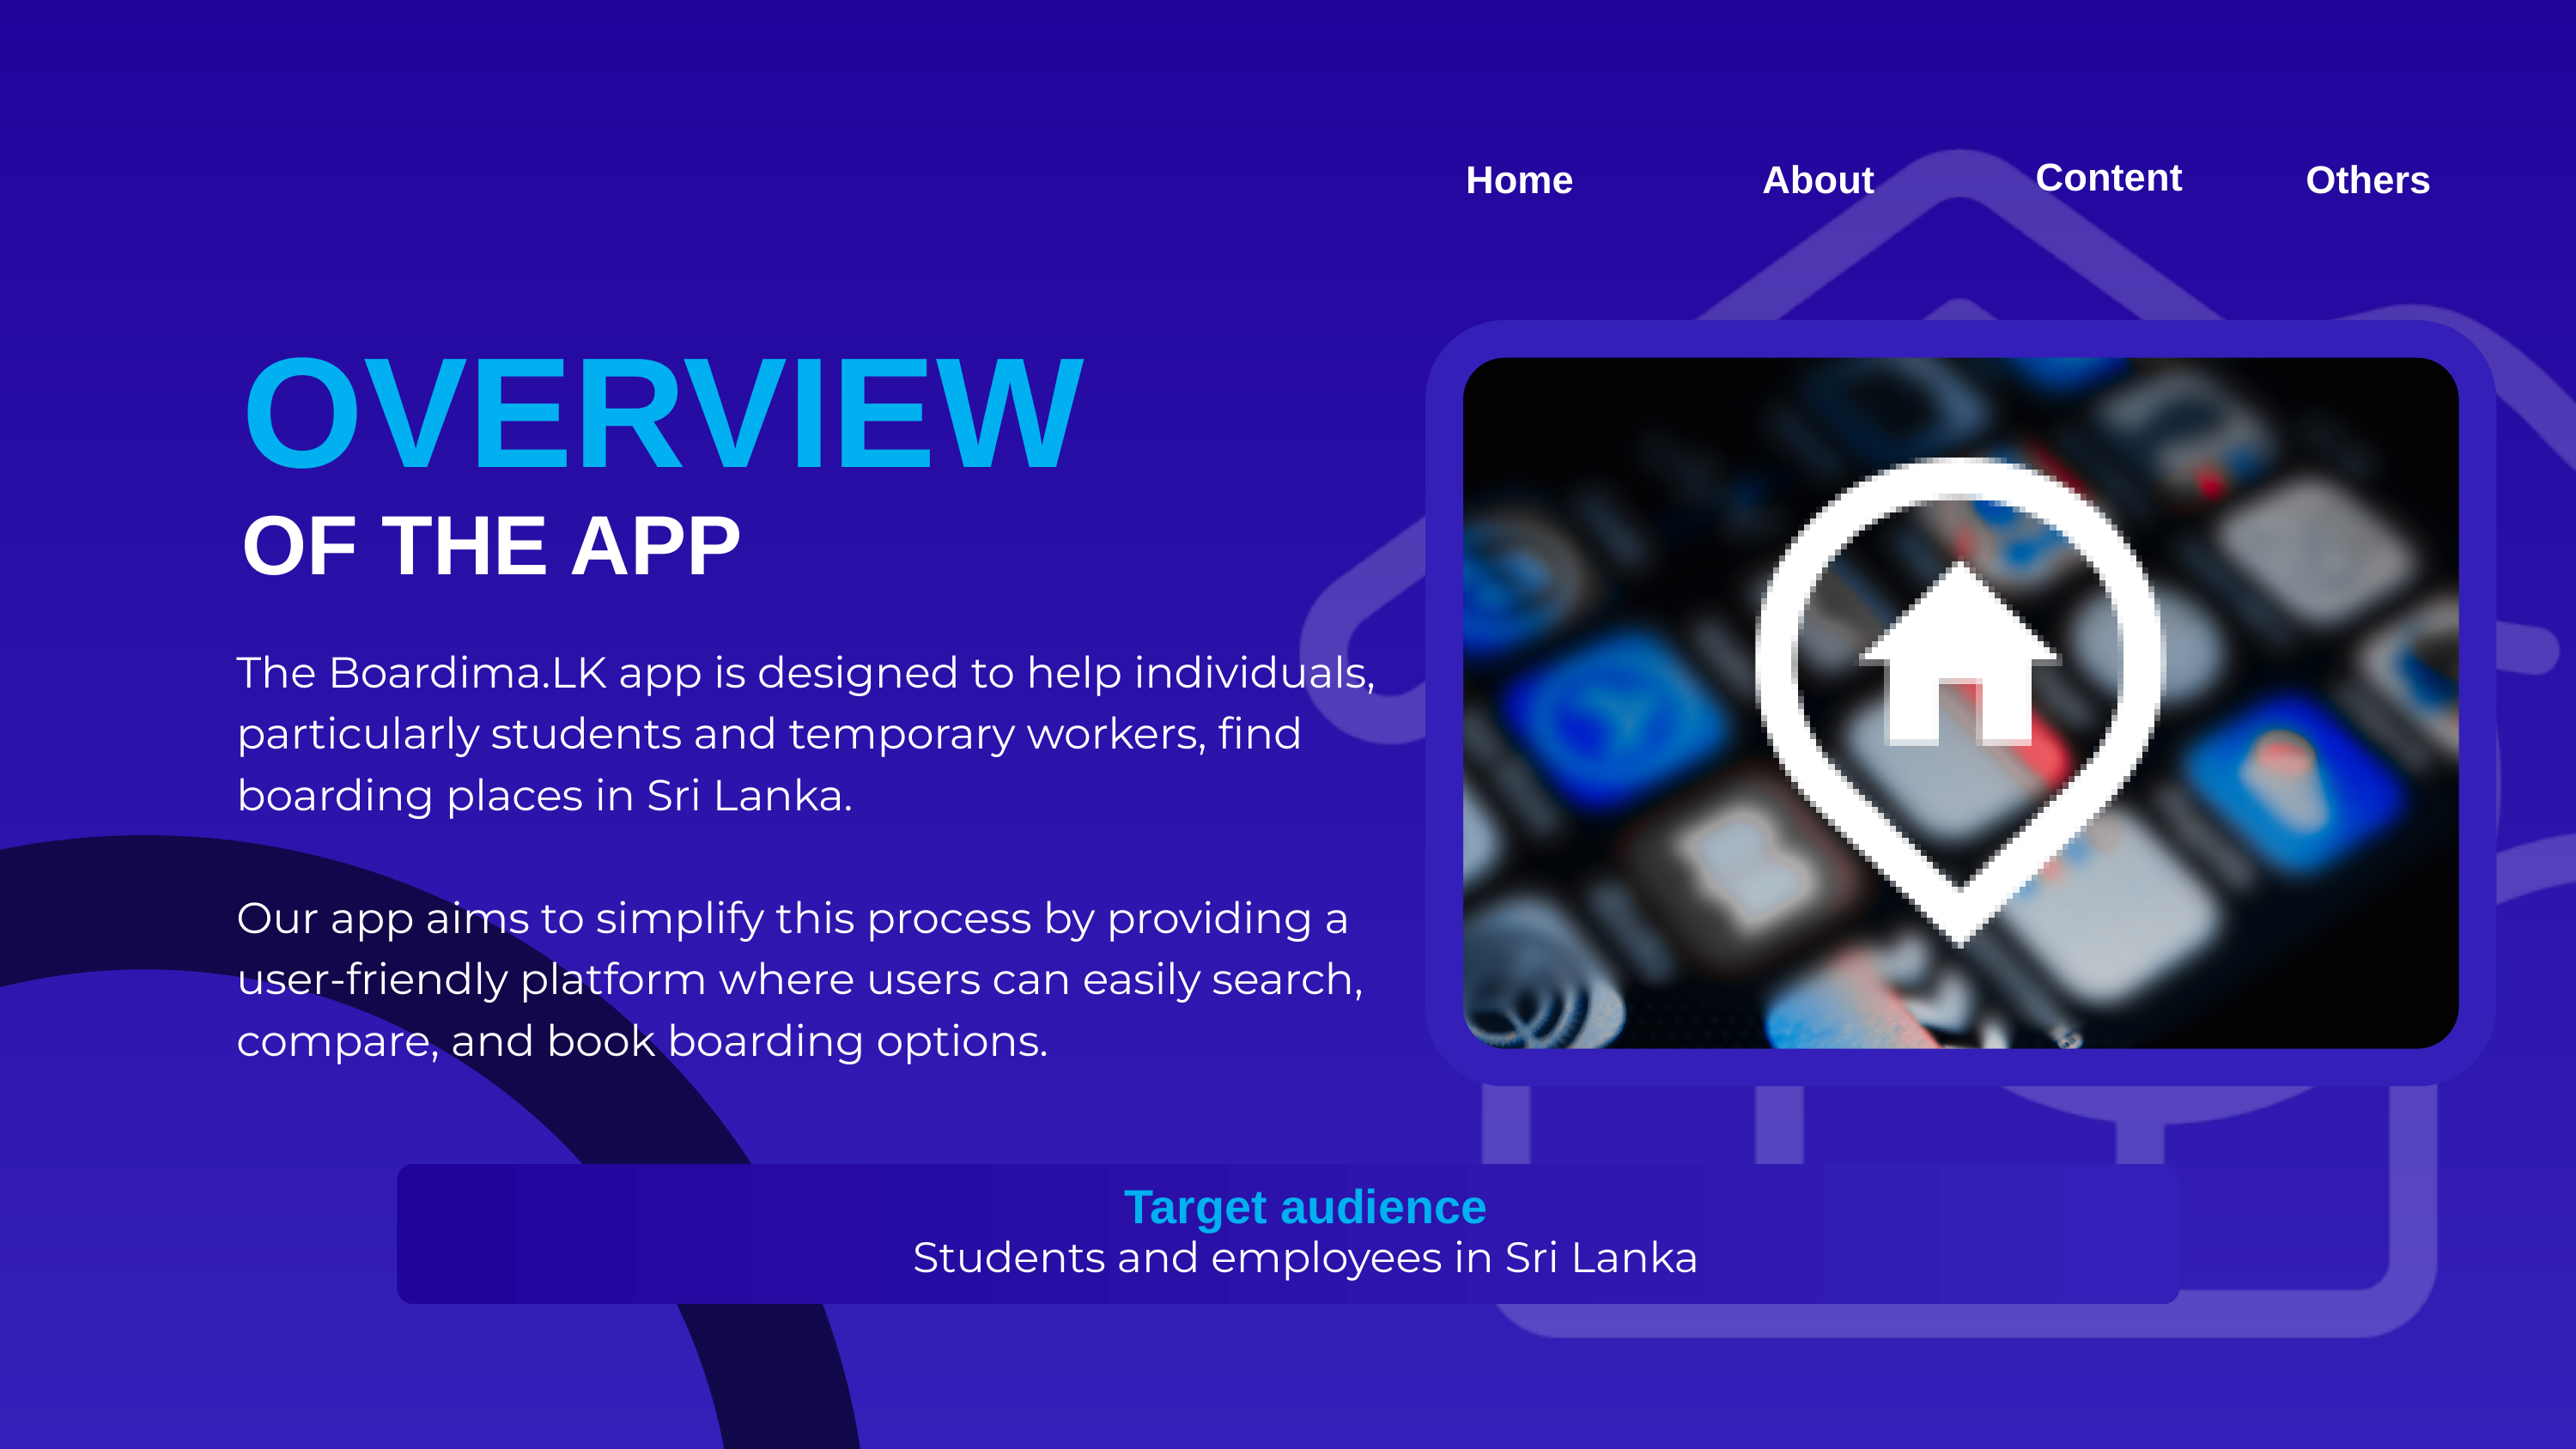

Content

Home
Others
About
OVERVIEW
OF THE APP

The Boardima.LK app is designed to help individuals, particularly students and temporary workers, find boarding places in Sri Lanka.

Our app aims to simplify this process by providing a user-friendly platform where users can easily search, compare, and book boarding options.

Target audience
Students and employees in Sri Lanka